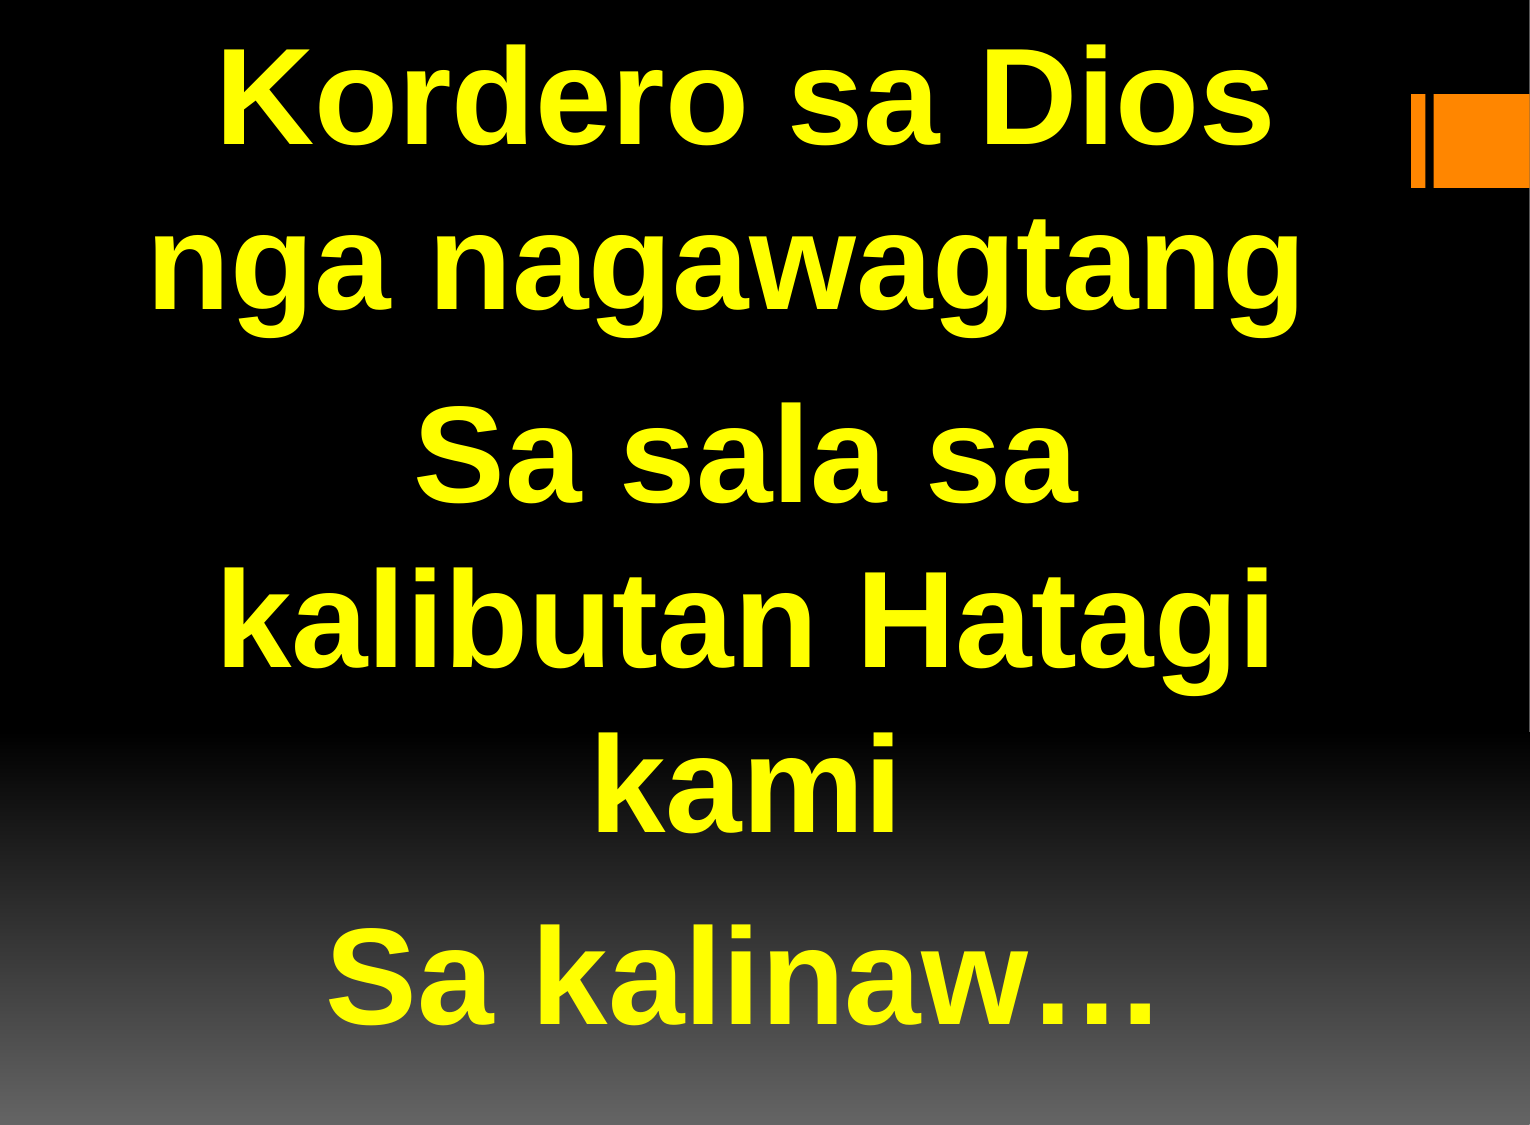

Kordero sa Dios nga nagawagtang
Sa sala sa kalibutan Hatagi kami
Sa kalinaw…